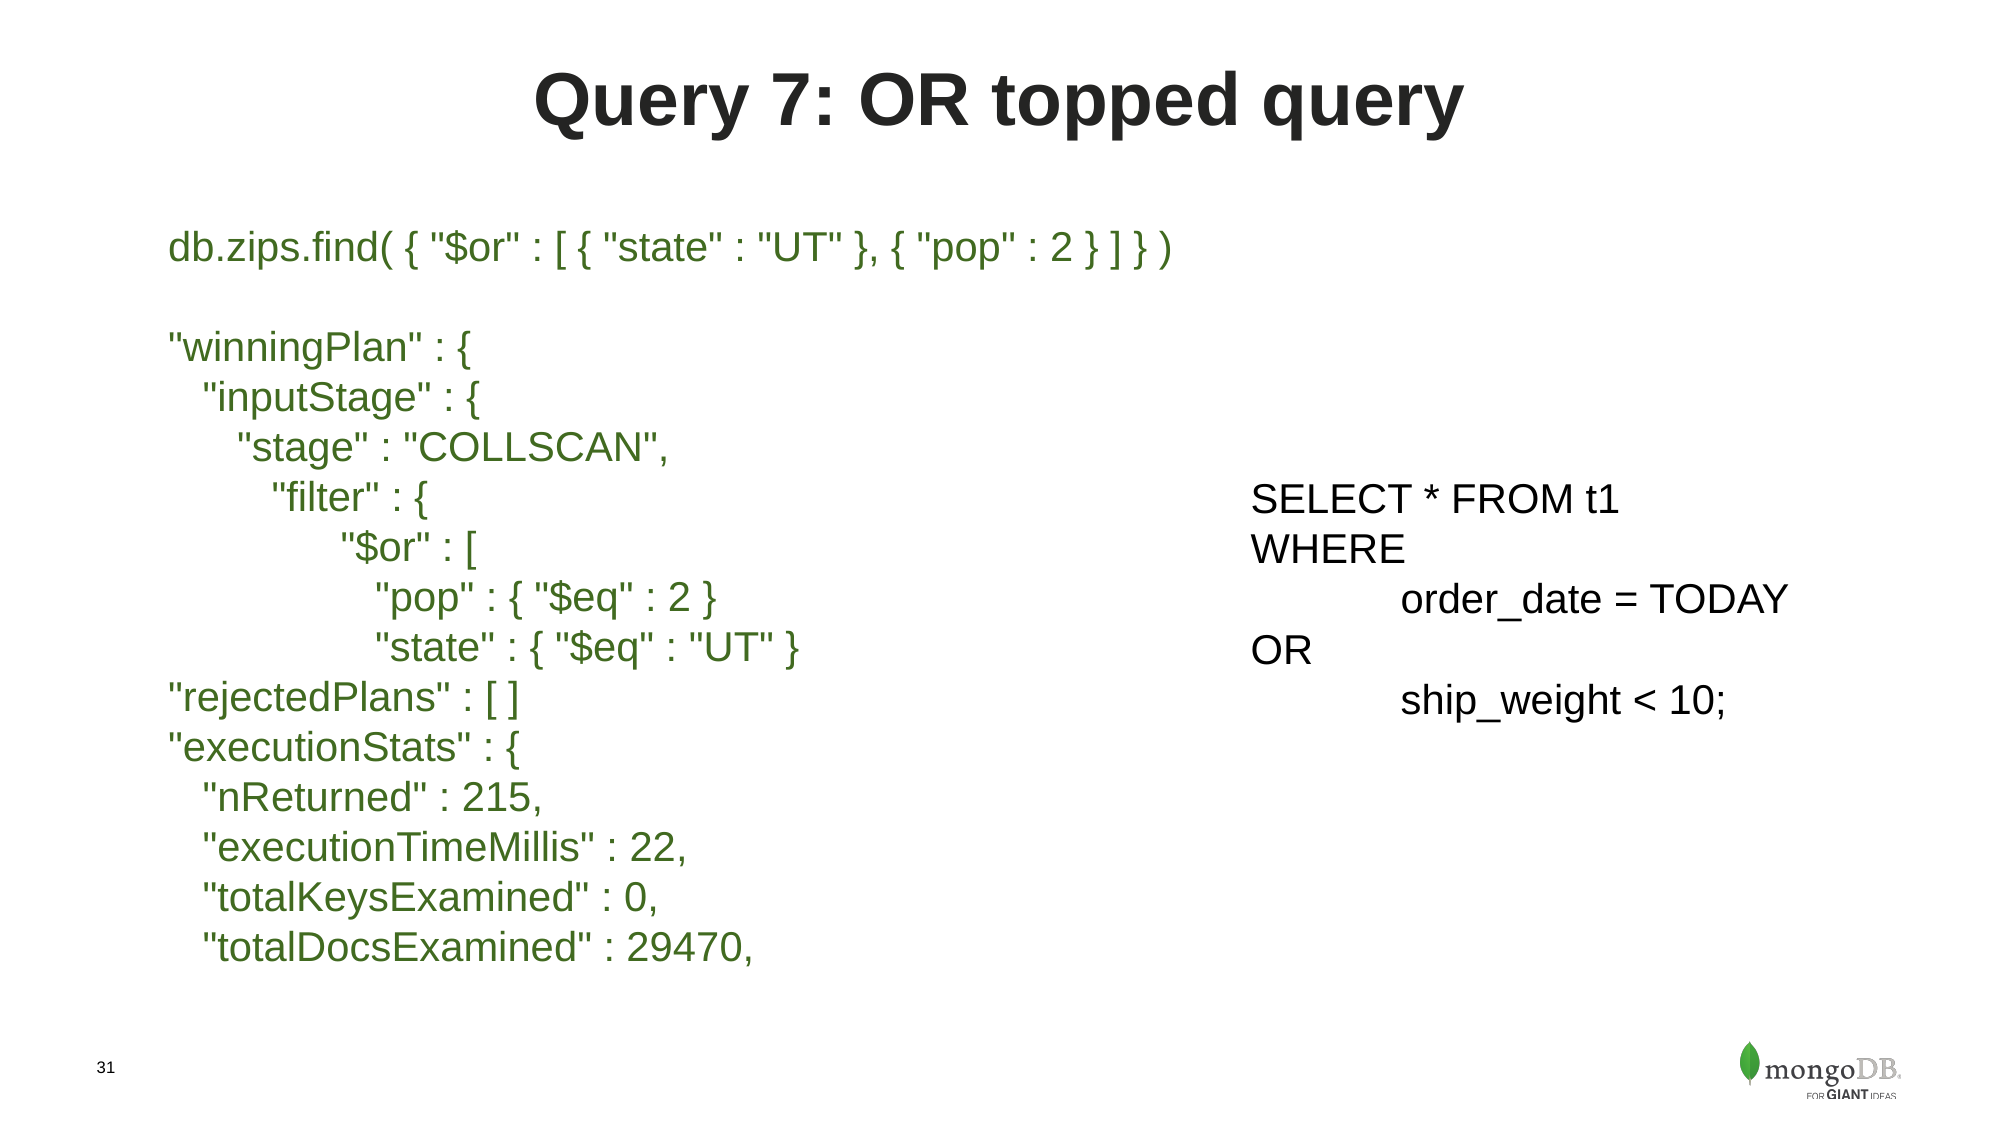

# Query 7: OR topped query
db.zips.find( { "$or" : [ { "state" : "UT" }, { "pop" : 2 } ] } )

"winningPlan" : {
   "inputStage" : {
      "stage" : "COLLSCAN",
         "filter" : {
               "$or" : [
                  "pop" : { "$eq" : 2 }
                  "state" : { "$eq" : "UT" }
"rejectedPlans" : [ ]
"executionStats" : {
   "nReturned" : 215,
   "executionTimeMillis" : 22,
   "totalKeysExamined" : 0,
   "totalDocsExamined" : 29470,
SELECT * FROM t1
WHERE
	order_date = TODAY
OR
	ship_weight < 10;